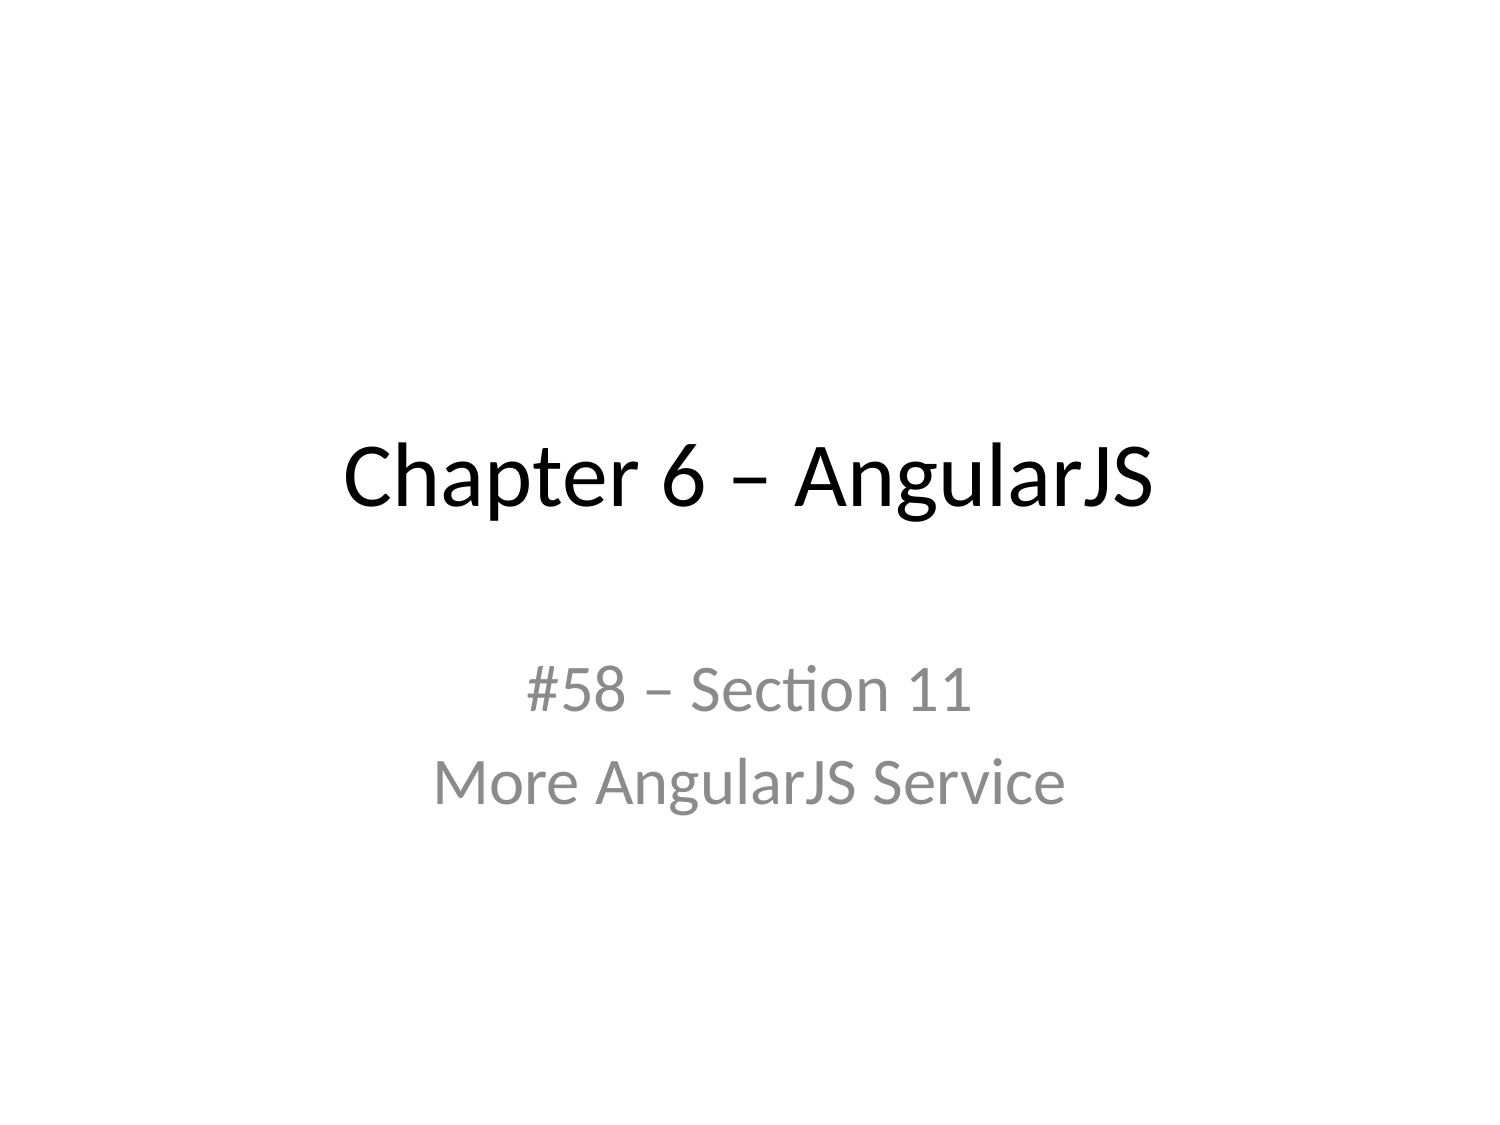

# Chapter 6 – AngularJS
#58 – Section 11
More AngularJS Service